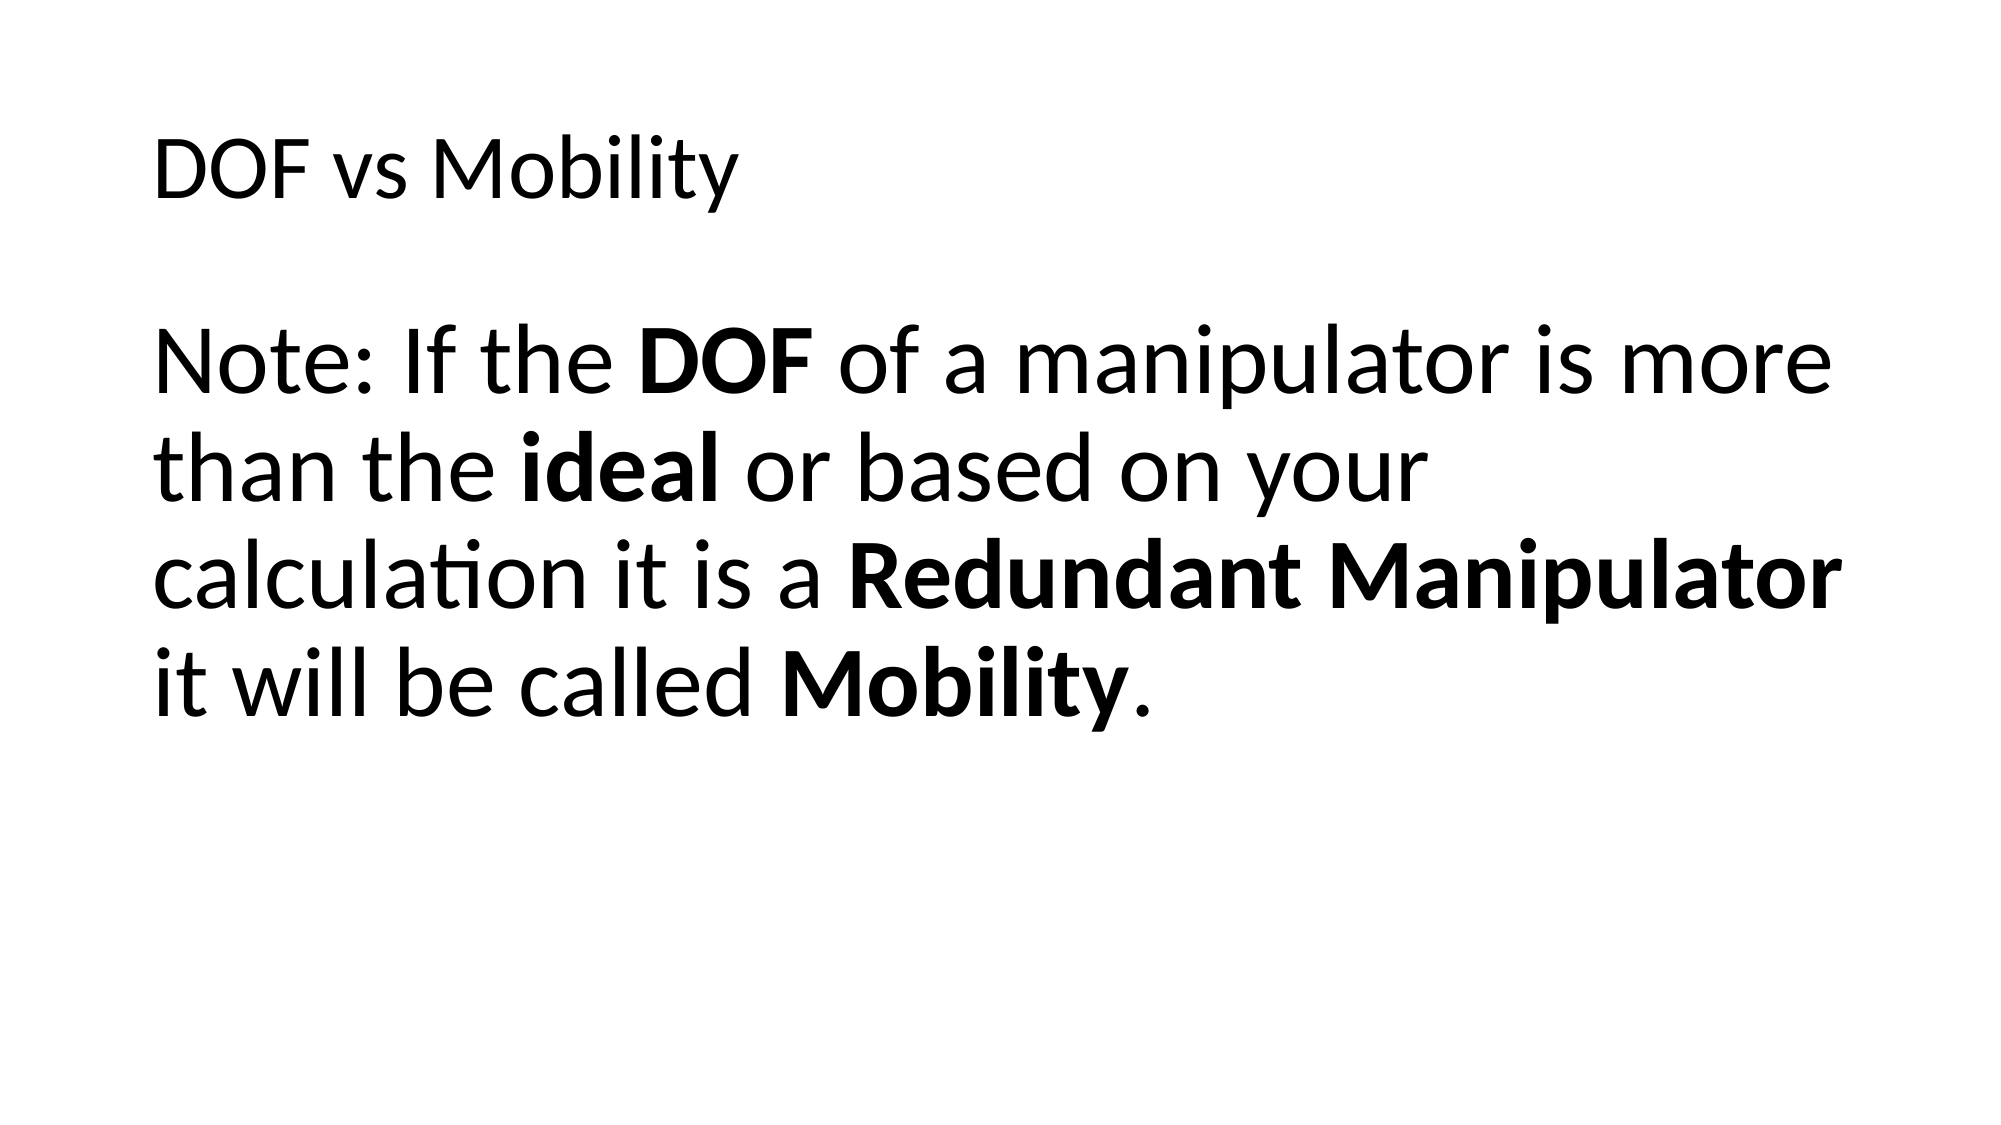

# DOF vs Mobility
Note: If the DOF of a manipulator is more than the ideal or based on your calculation it is a Redundant Manipulator it will be called Mobility.